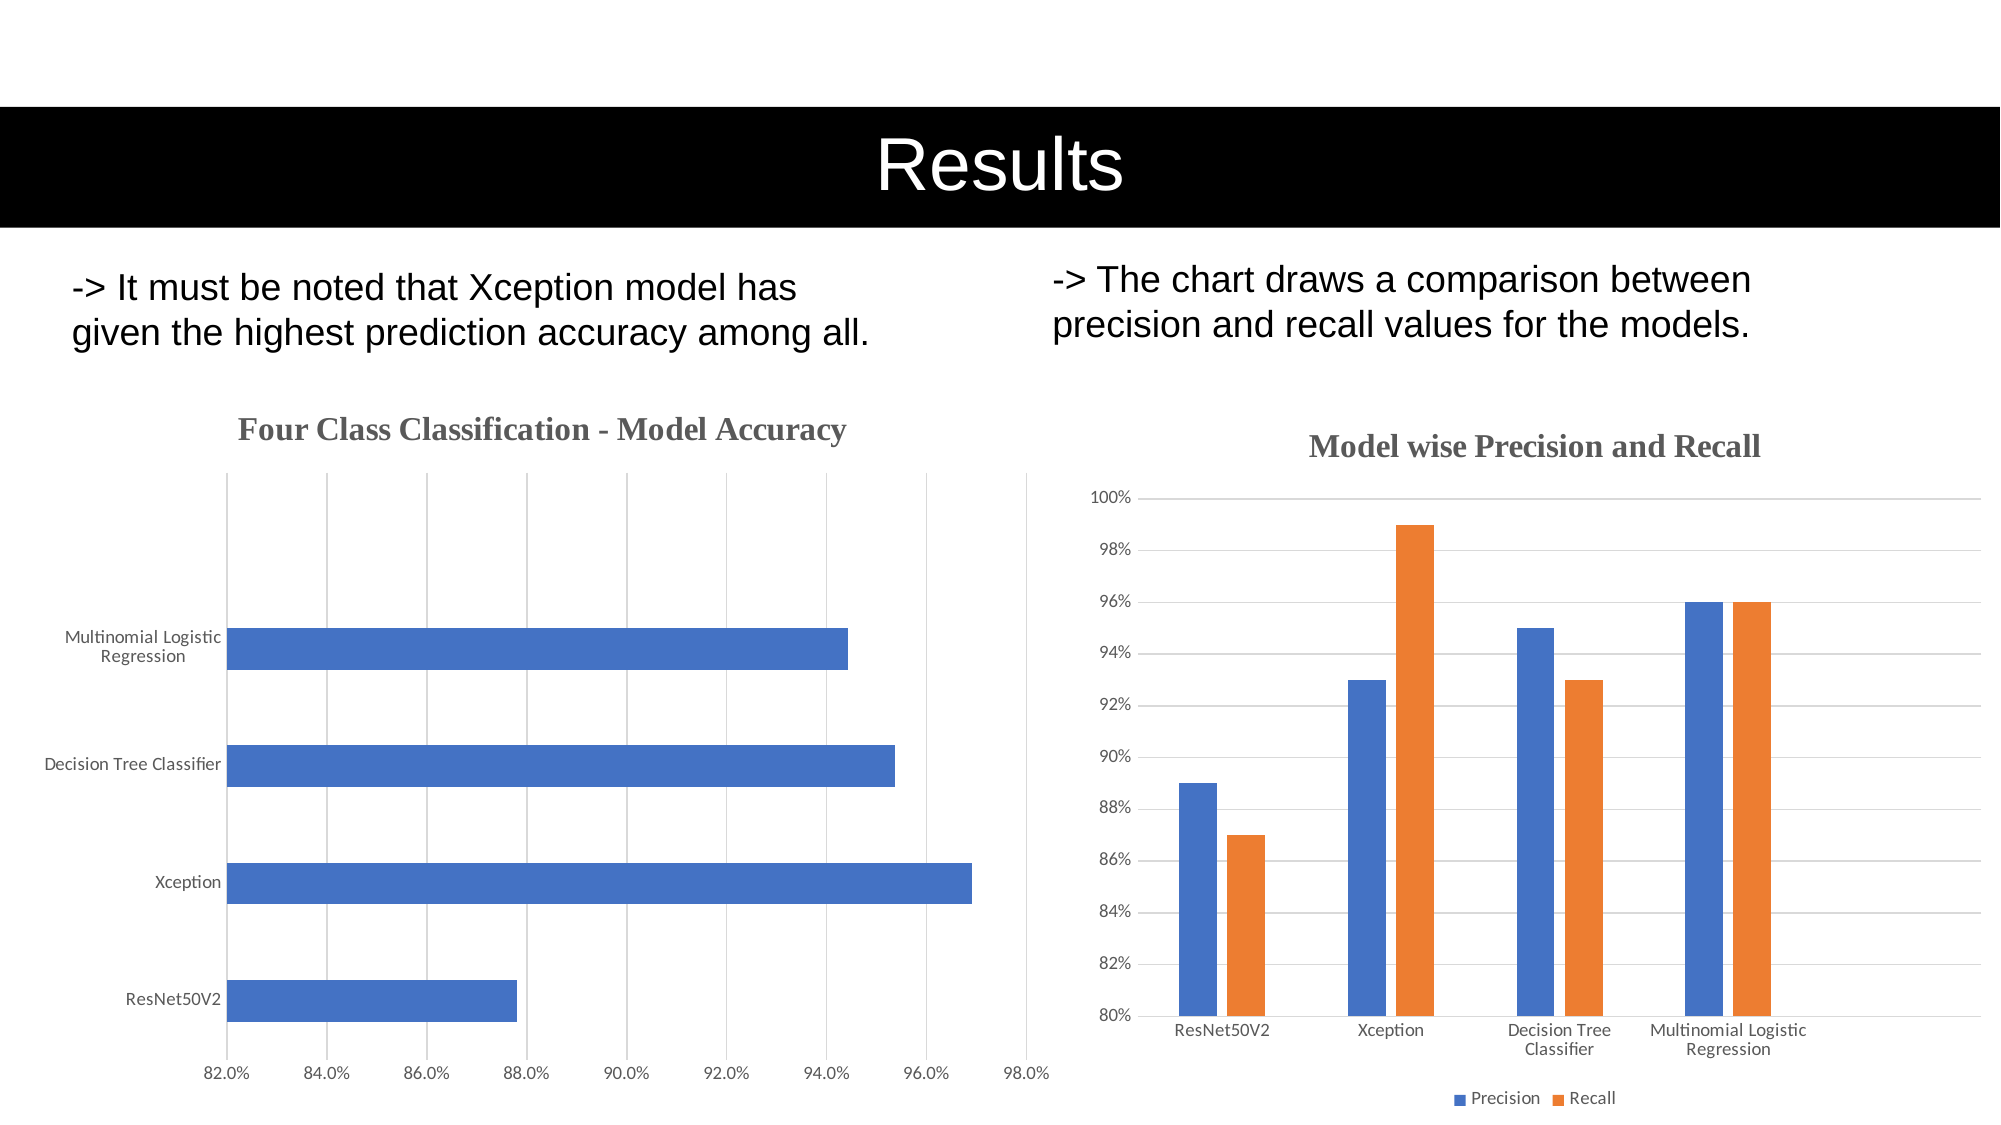

# Results

-> The chart draws a comparison between precision and recall values for the models.
-> It must be noted that Xception model has given the highest prediction accuracy among all.

### Chart: Four Class Classification - Model Accuracy

| Category | Accuracy  |
|---|---|
| ResNet50V2 | 0.878 |
| Xception | 0.969 |
| Decision Tree Classifier | 0.9537 |
| Multinomial Logistic Regression | 0.9442 |

### Chart: Model wise Precision and Recall

| Category | Precision | Recall |
|---|---|---|
| ResNet50V2 | 0.89 | 0.87 |
| Xception | 0.93 | 0.99 |
| Decision Tree Classifier | 0.95 | 0.93 |
| Multinomial Logistic Regression | 0.96 | 0.96 |